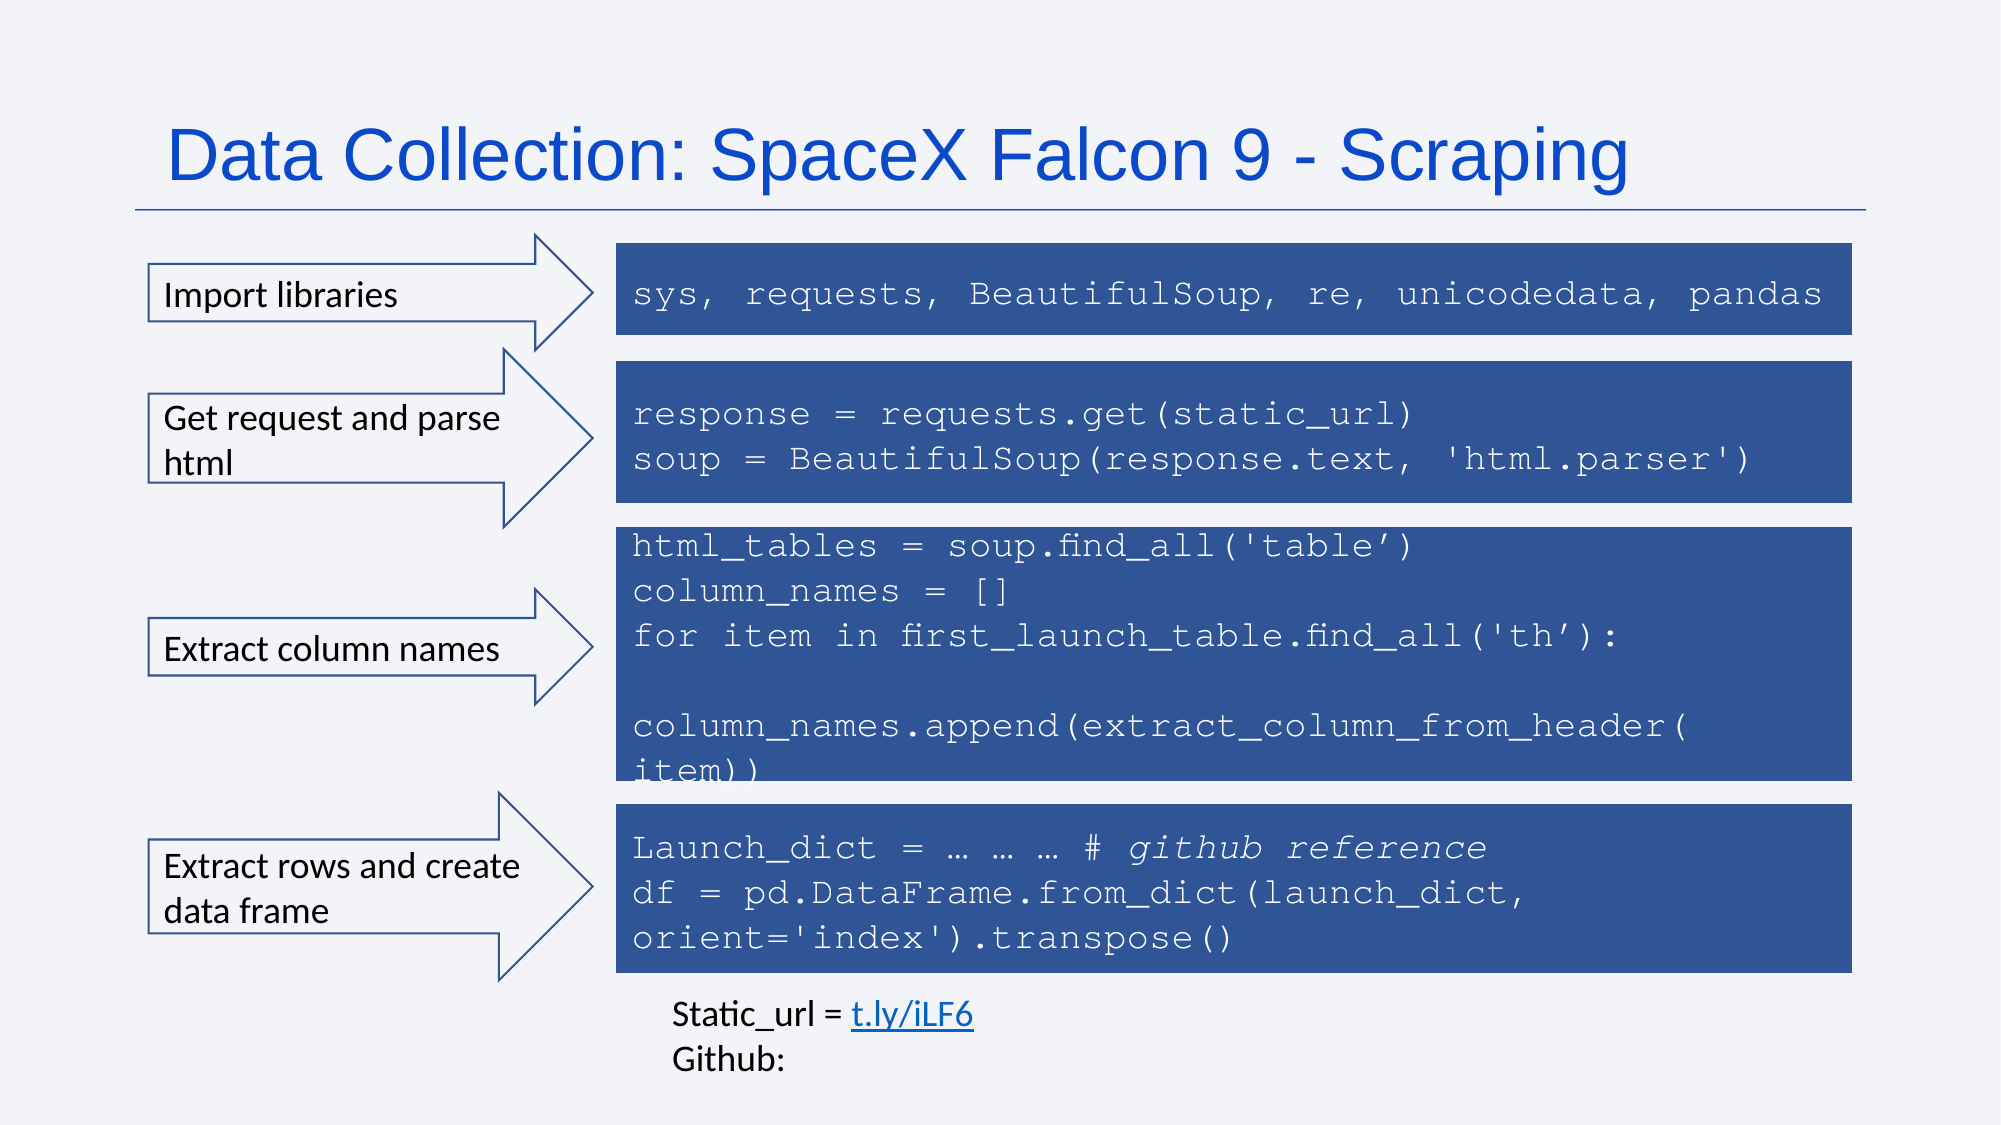

Data Collection: SpaceX Falcon 9 - Scraping
Import libraries
sys, requests, BeautifulSoup, re, unicodedata, pandas
Get request and parse html
response = requests.get(static_url)
soup = BeautifulSoup(response.text, 'html.parser')
html_tables = soup.find_all('table’)
column_names = []
for item in first_launch_table.find_all('th’):
	column_names.append(extract_column_from_header(	item))
Extract column names
Extract rows and create data frame
Launch_dict = … … … # github reference
df = pd.DataFrame.from_dict(launch_dict, orient='index').transpose()
Static_url = t.ly/iLF6
Github: